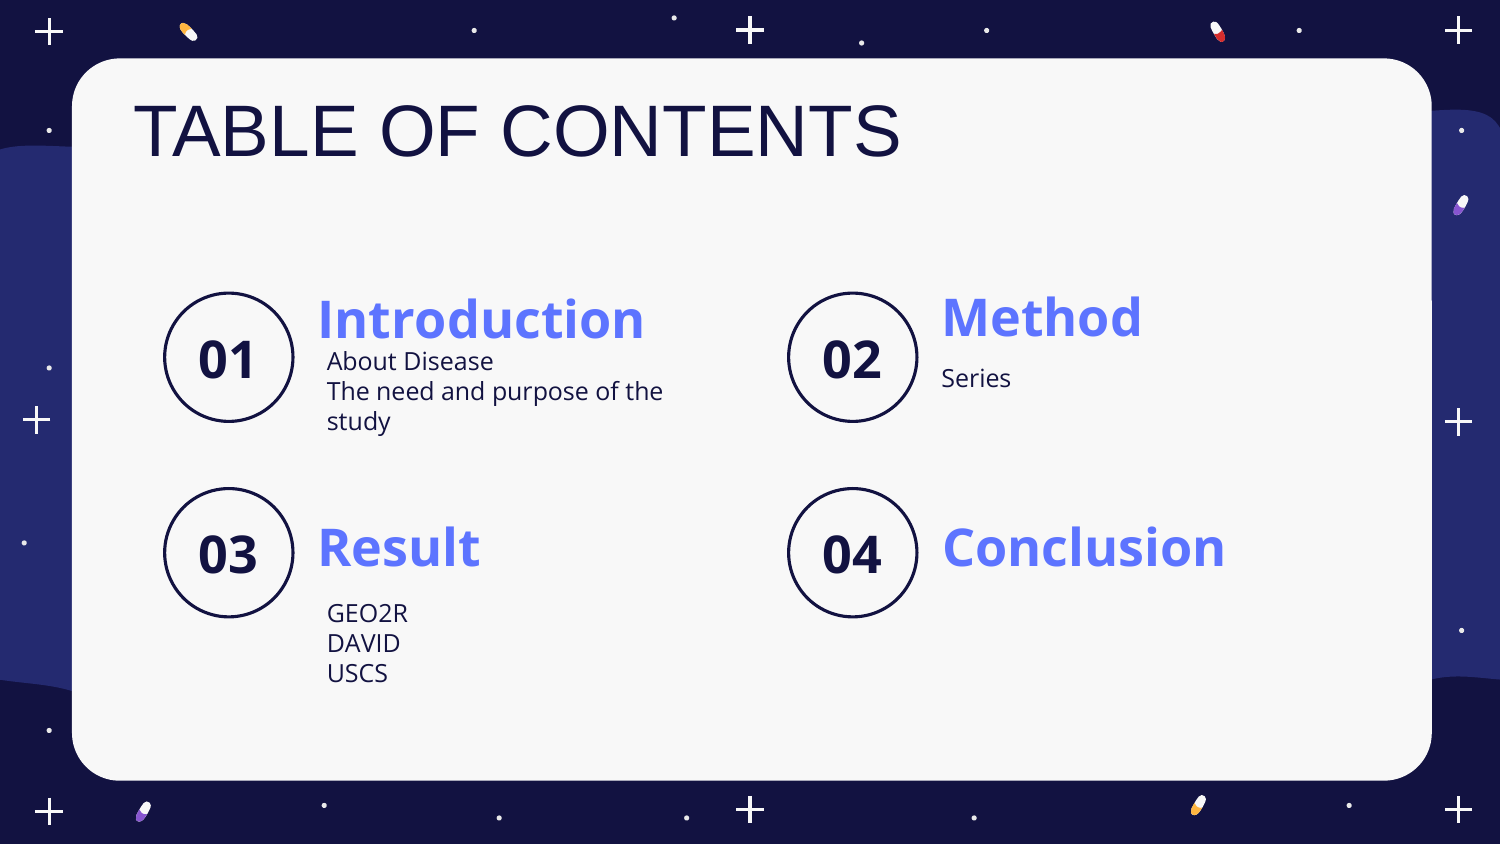

TABLE OF CONTENTS
Method
# Introduction

01
02
About Disease
The need and purpose of the study
Series

03
04
Result
Conclusion
GEO2R
DAVID
USCS